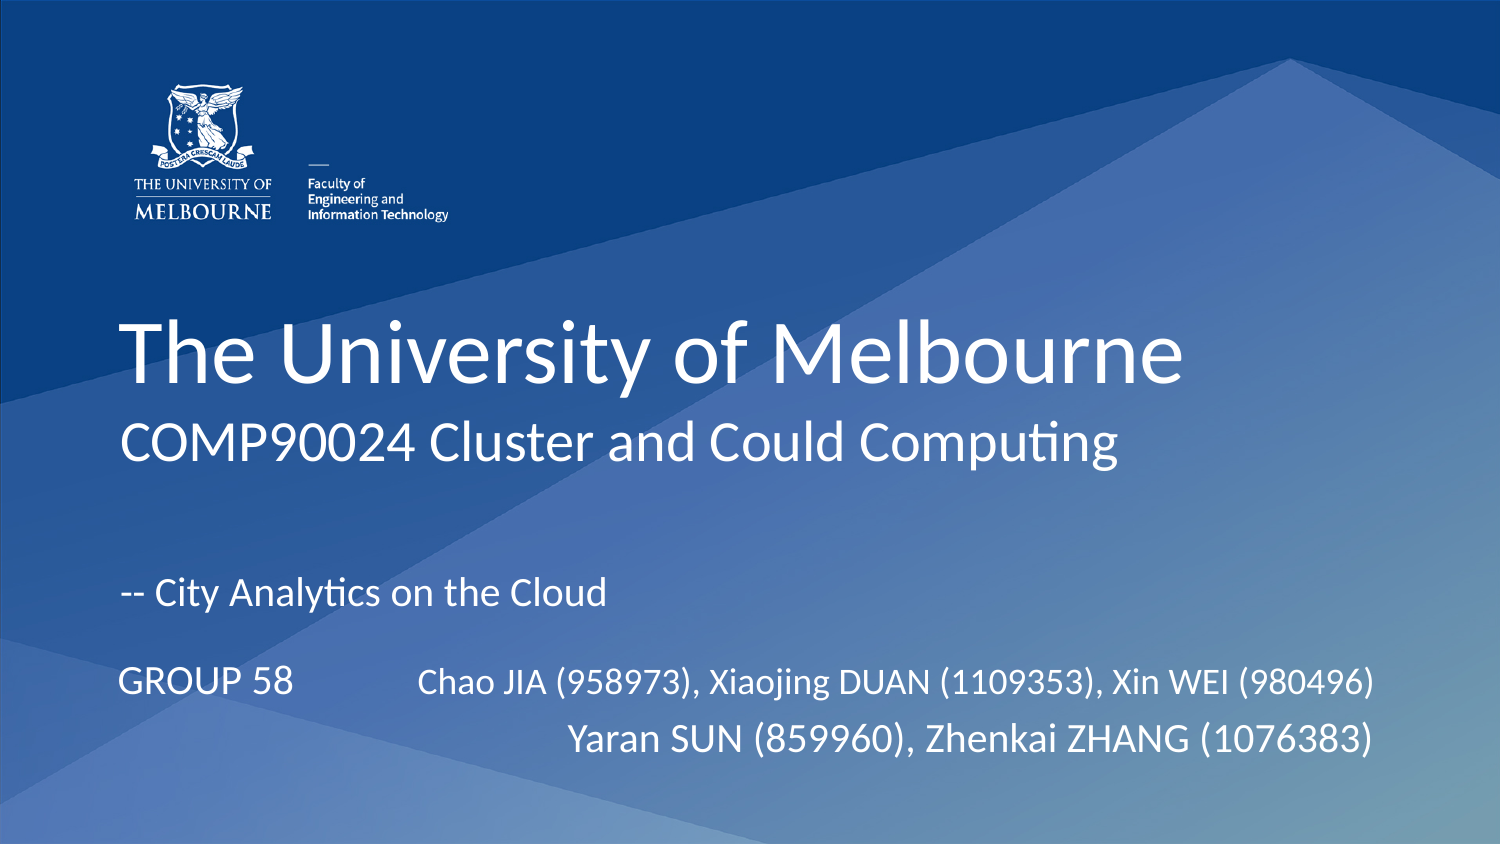

# The University of Melbourne COMP90024 Cluster and Could Computing -- City Analytics on the Cloud
GROUP 58	Chao JIA (958973), Xiaojing DUAN (1109353), Xin WEI (980496)
			Yaran SUN (859960), Zhenkai ZHANG (1076383)